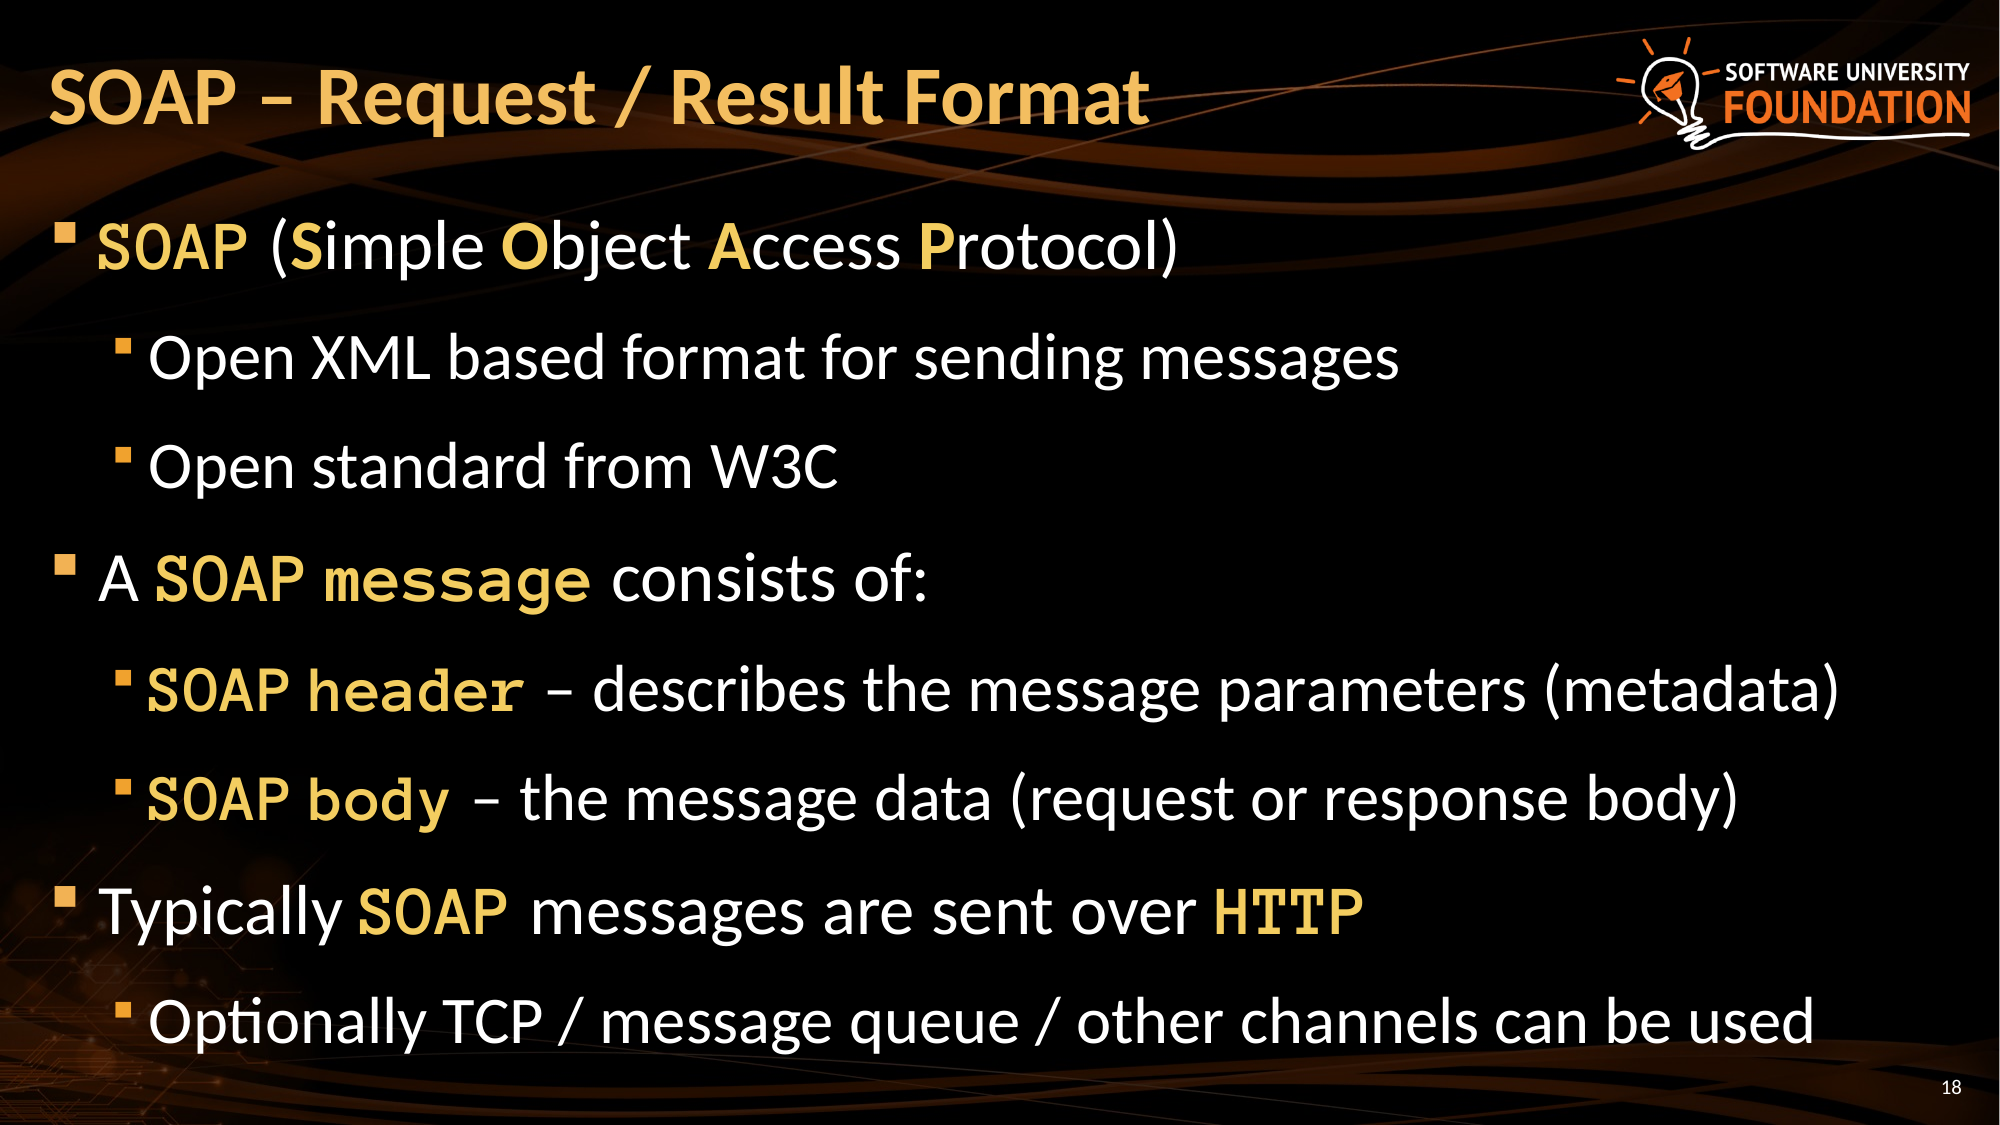

# SOAP – Request / Result Format
SOAP (Simple Object Access Protocol)
Open XML based format for sending messages
Open standard from W3C
A SOAP message consists of:
SOAP header – describes the message parameters (metadata)
SOAP body – the message data (request or response body)
Typically SOAP messages are sent over HTTP
Optionally TCP / message queue / other channels can be used
18